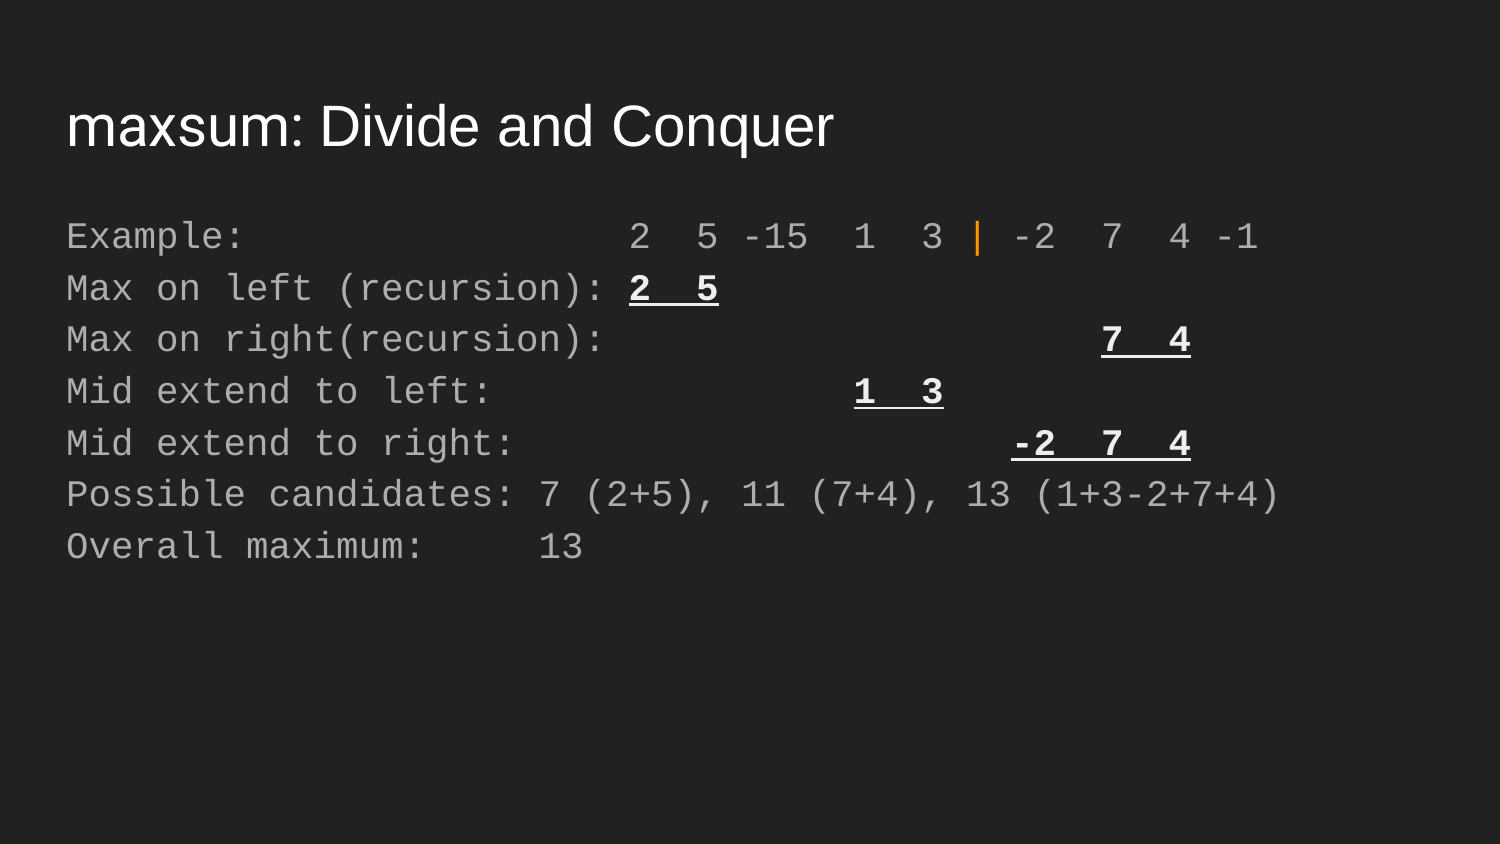

# maxsum: Divide and Conquer
Example:                 2  5 -15  1  3 | -2  7  4 -1
Max on left (recursion): 2  5
Max on right(recursion):                      7  4
Mid extend to left:                1  3
Mid extend to right:                      -2  7  4
Possible candidates: 7 (2+5), 11 (7+4), 13 (1+3-2+7+4)
Overall maximum:     13